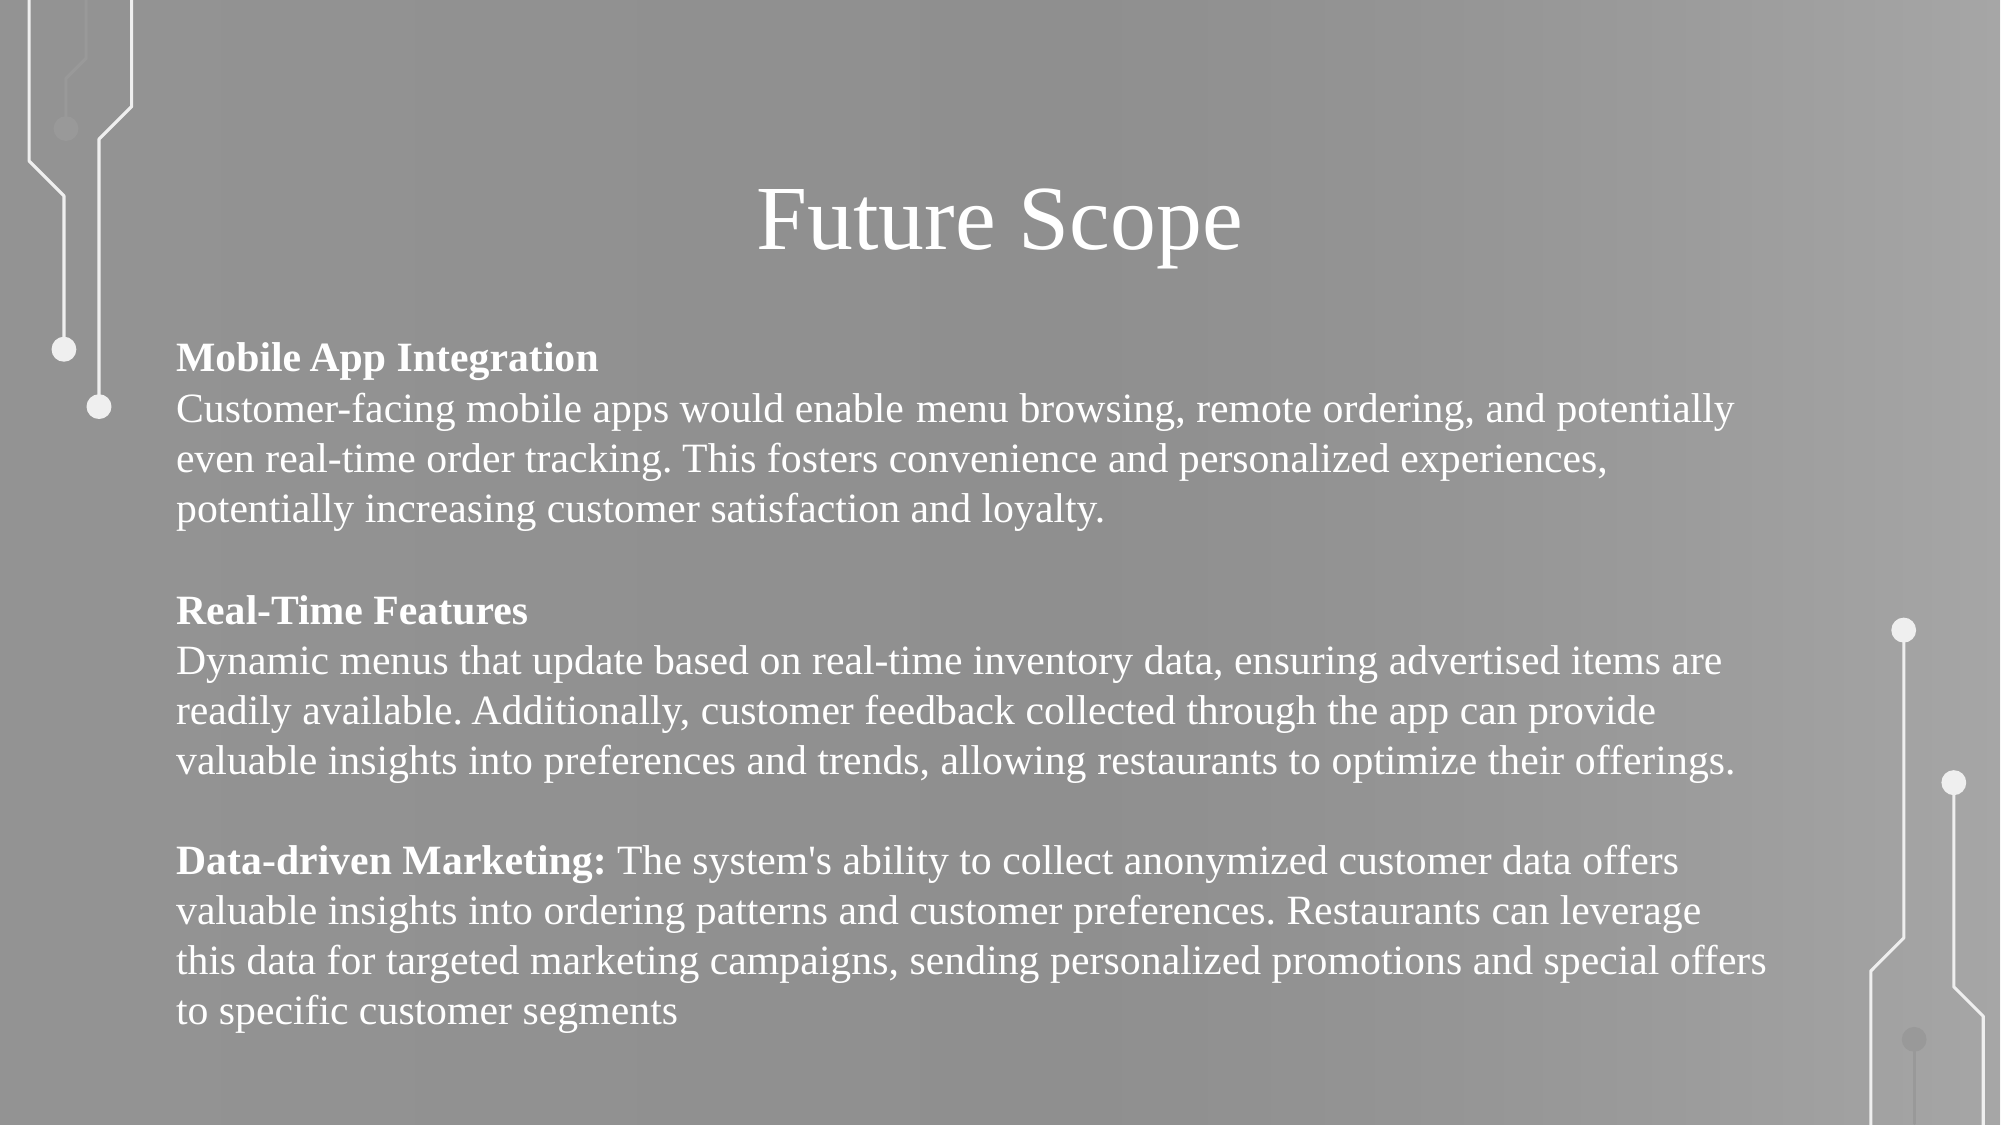

# Future Scope
Mobile App Integration
Customer-facing mobile apps would enable menu browsing, remote ordering, and potentially even real-time order tracking. This fosters convenience and personalized experiences, potentially increasing customer satisfaction and loyalty.

Real-Time Features
Dynamic menus that update based on real-time inventory data, ensuring advertised items are readily available. Additionally, customer feedback collected through the app can provide valuable insights into preferences and trends, allowing restaurants to optimize their offerings.

Data-driven Marketing: The system's ability to collect anonymized customer data offers valuable insights into ordering patterns and customer preferences. Restaurants can leverage this data for targeted marketing campaigns, sending personalized promotions and special offers to specific customer segments